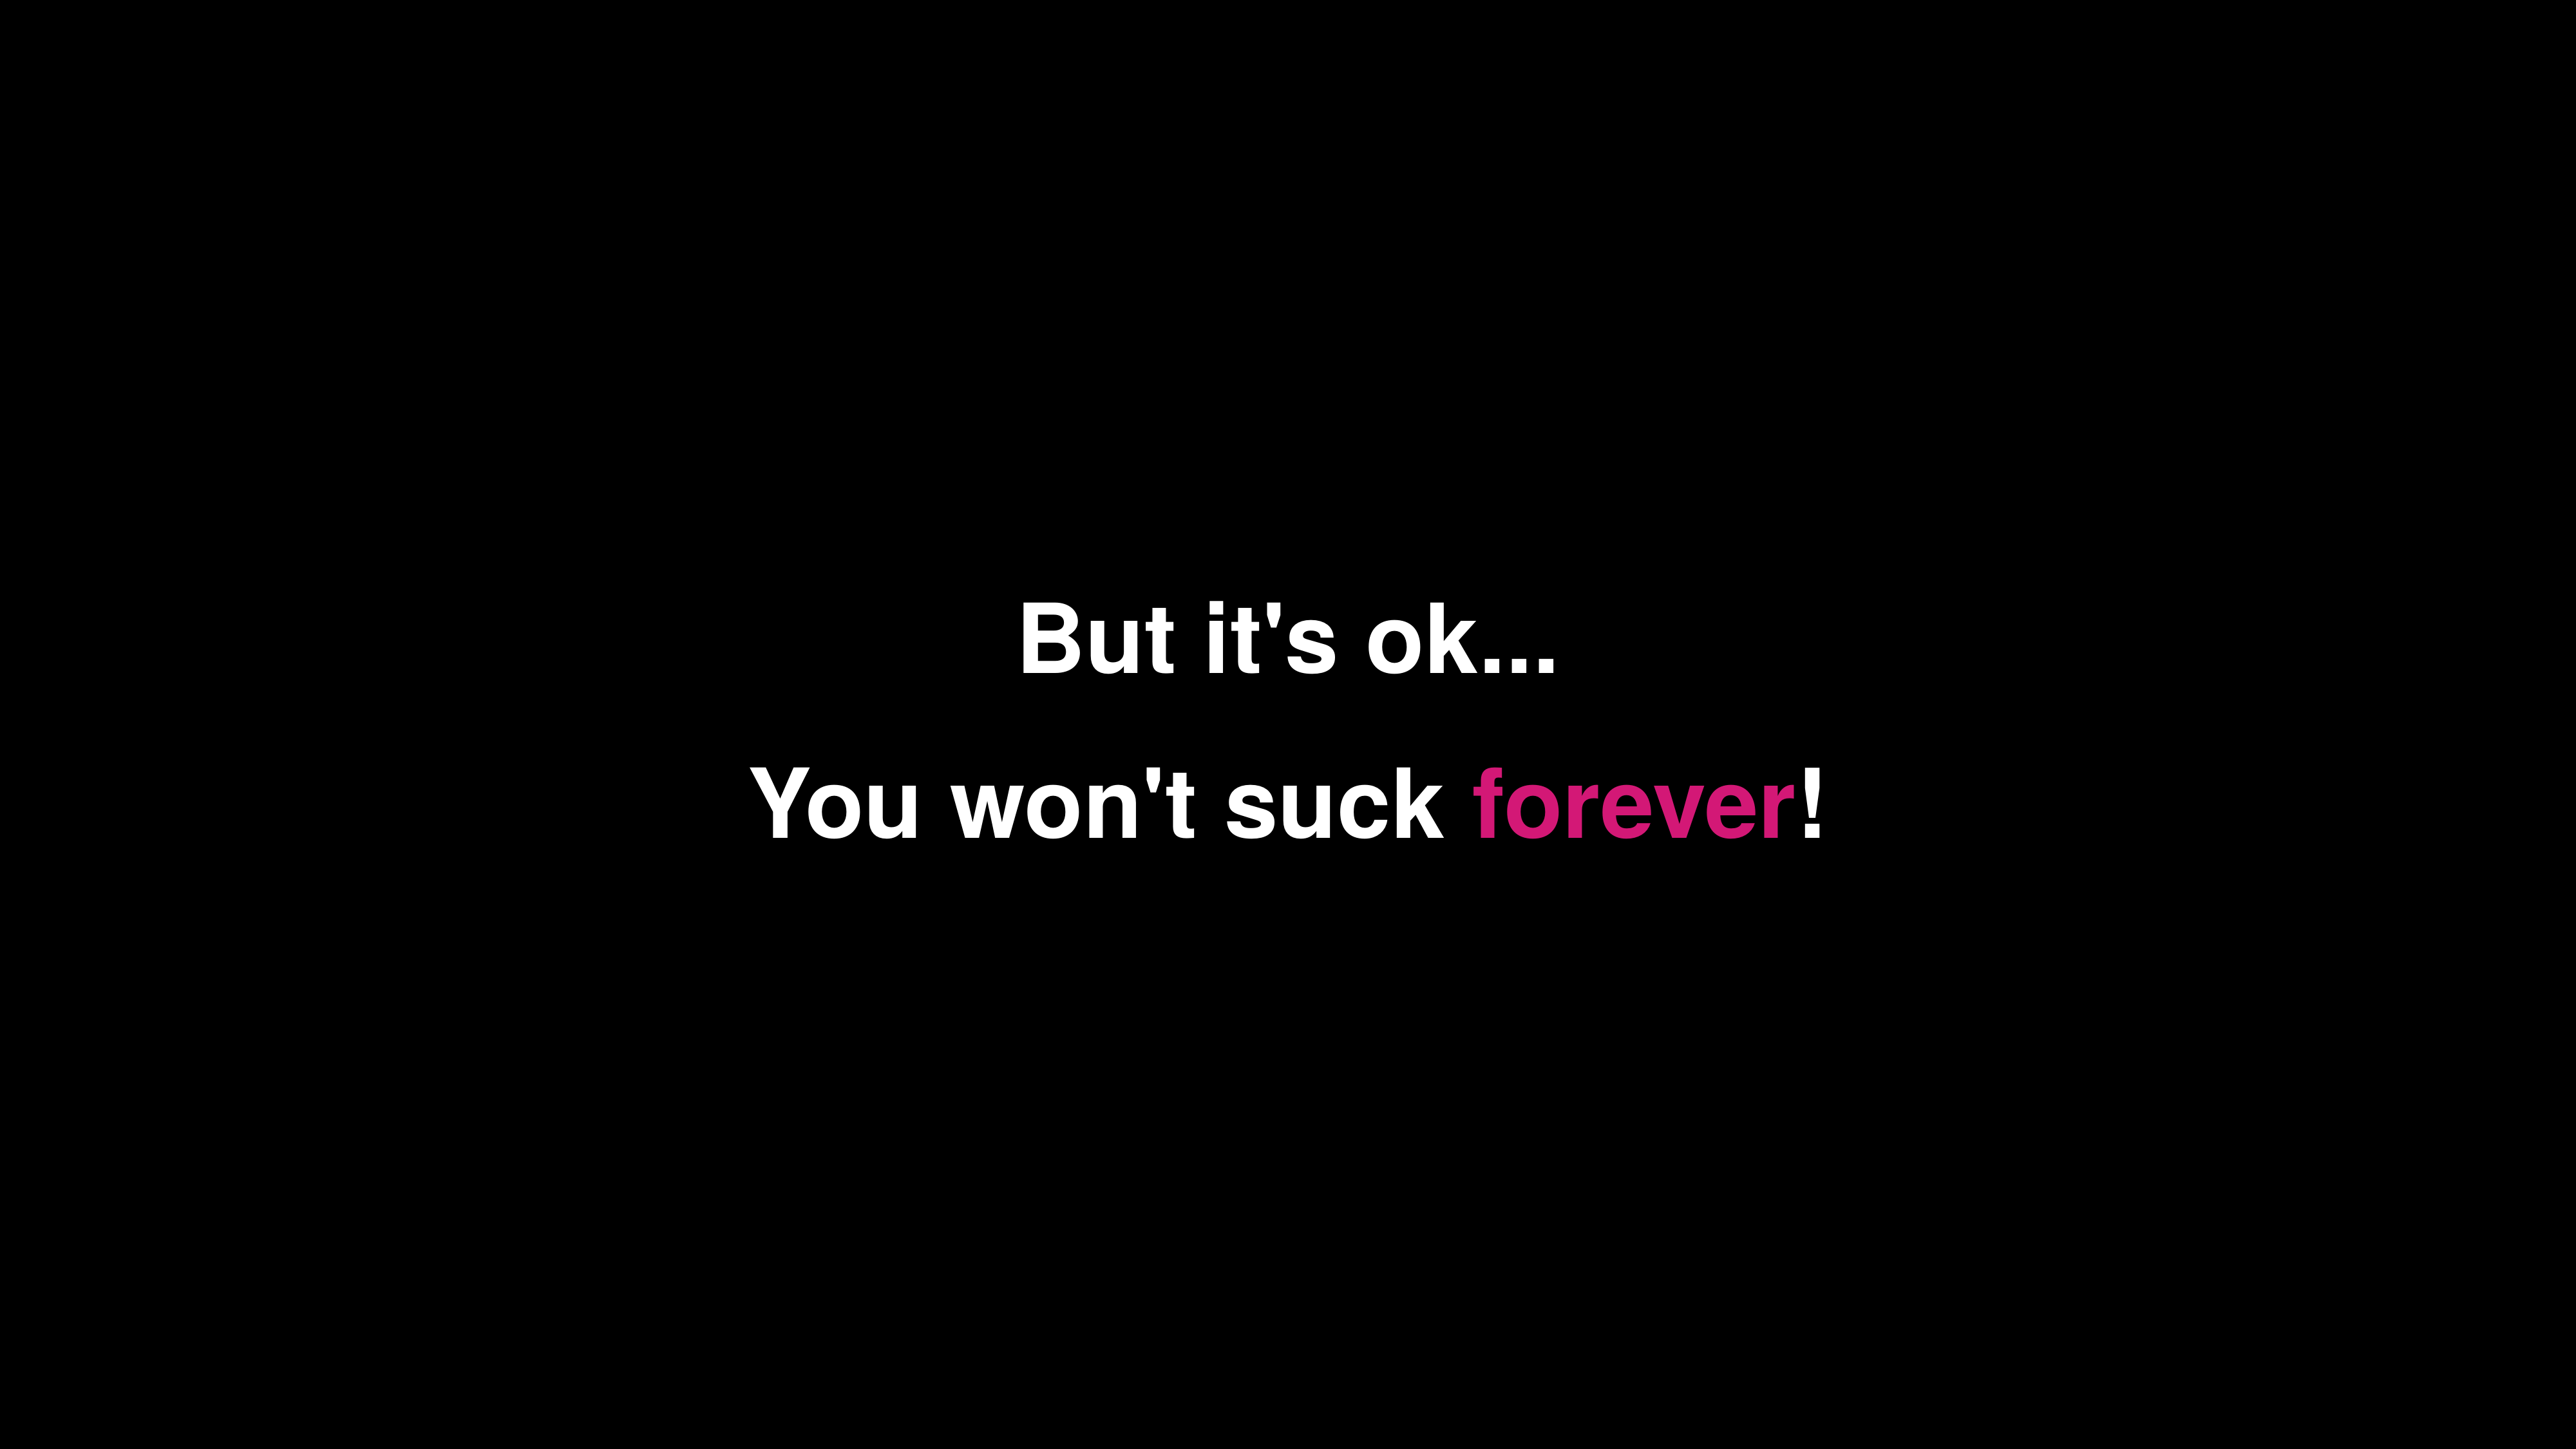

But it's ok...
You won't suck forever!